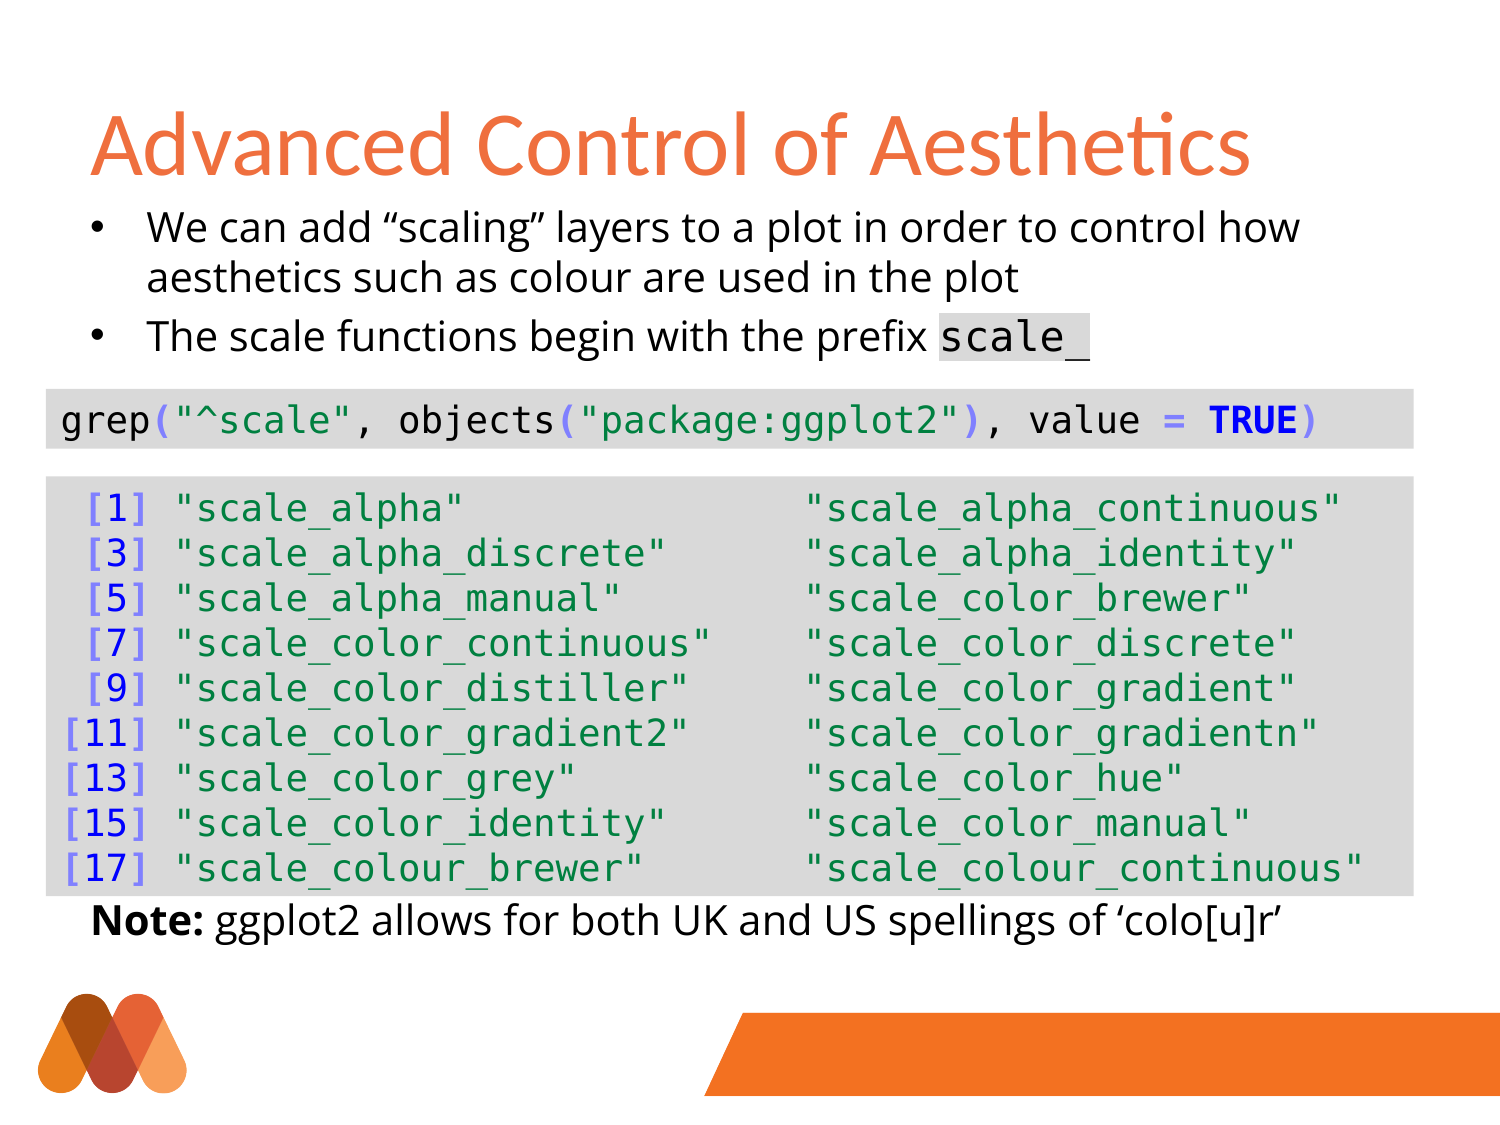

# Advanced Control of Aesthetics
We can add “scaling” layers to a plot in order to control how aesthetics such as colour are used in the plot
The scale functions begin with the prefix scale_

Note: ggplot2 allows for both UK and US spellings of ‘colo[u]r’
grep("^scale", objects("package:ggplot2"), value = TRUE)
 [1] "scale_alpha"               "scale_alpha_continuous"
 [3] "scale_alpha_discrete"      "scale_alpha_identity"
 [5] "scale_alpha_manual"        "scale_color_brewer"
 [7] "scale_color_continuous"    "scale_color_discrete"
 [9] "scale_color_distiller"     "scale_color_gradient"
[11] "scale_color_gradient2"     "scale_color_gradientn"
[13] "scale_color_grey"          "scale_color_hue"
[15] "scale_color_identity"      "scale_color_manual"
[17] "scale_colour_brewer"       "scale_colour_continuous"